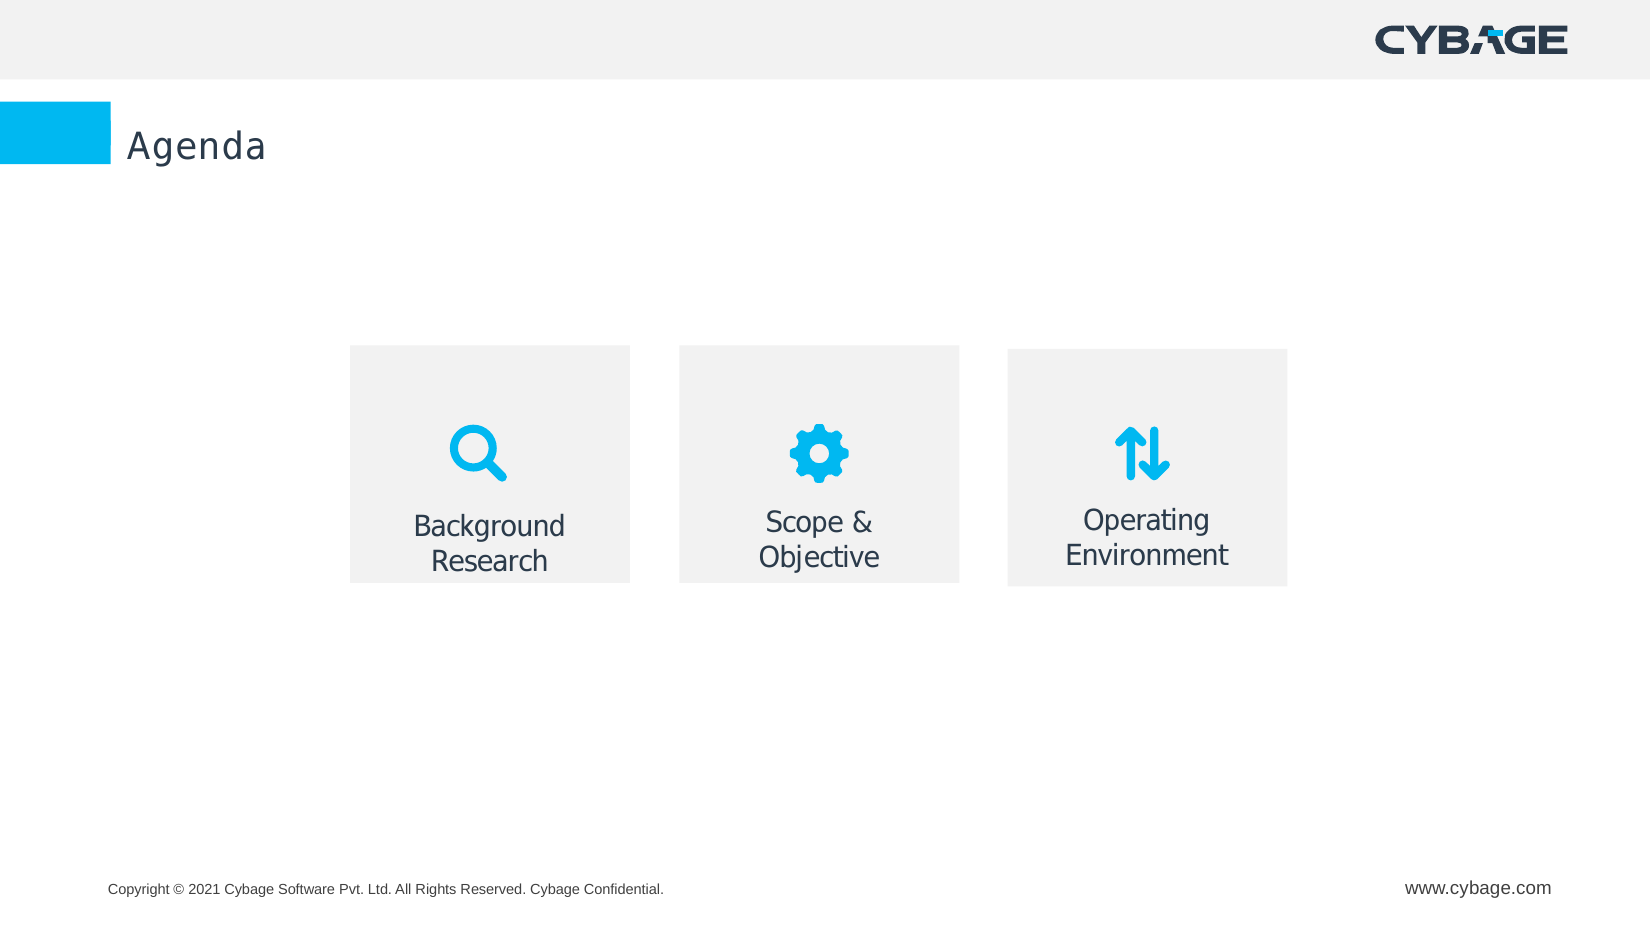

Agenda

Operating Environment
Scope & Objective
Background Research